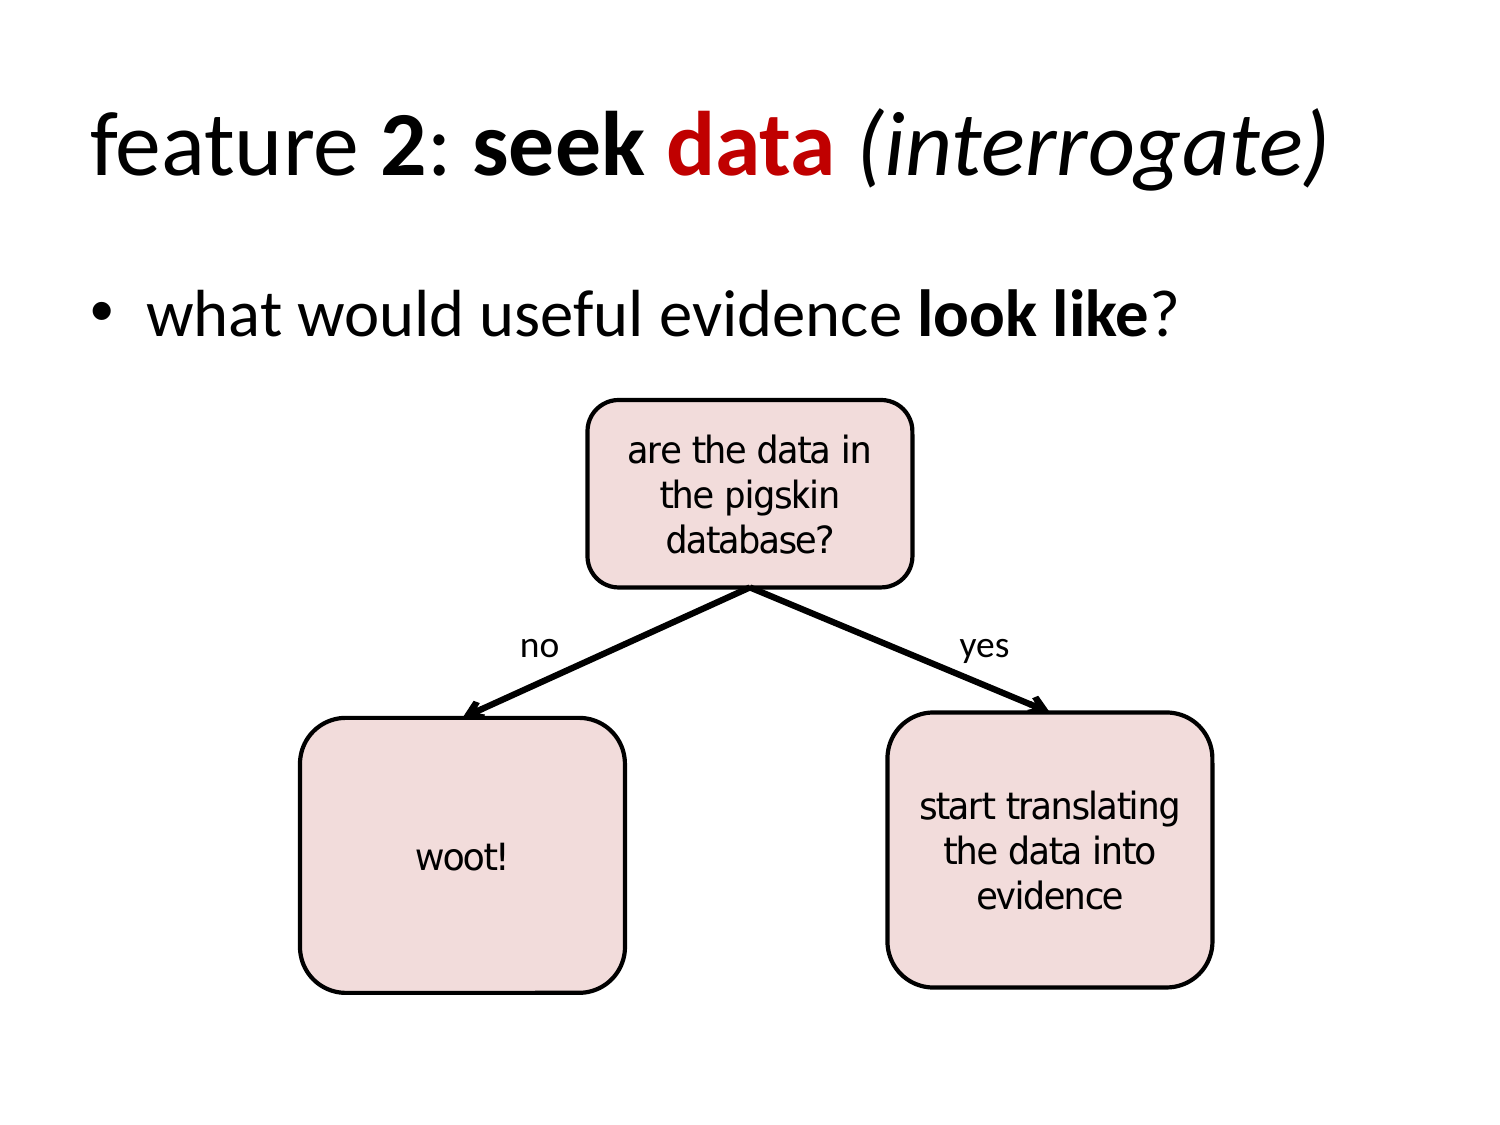

# feature 2: seek data (interrogate)
what would useful evidence look like?
are the data in the pigskin database?
no
yes
start translating the data into evidence
woot!